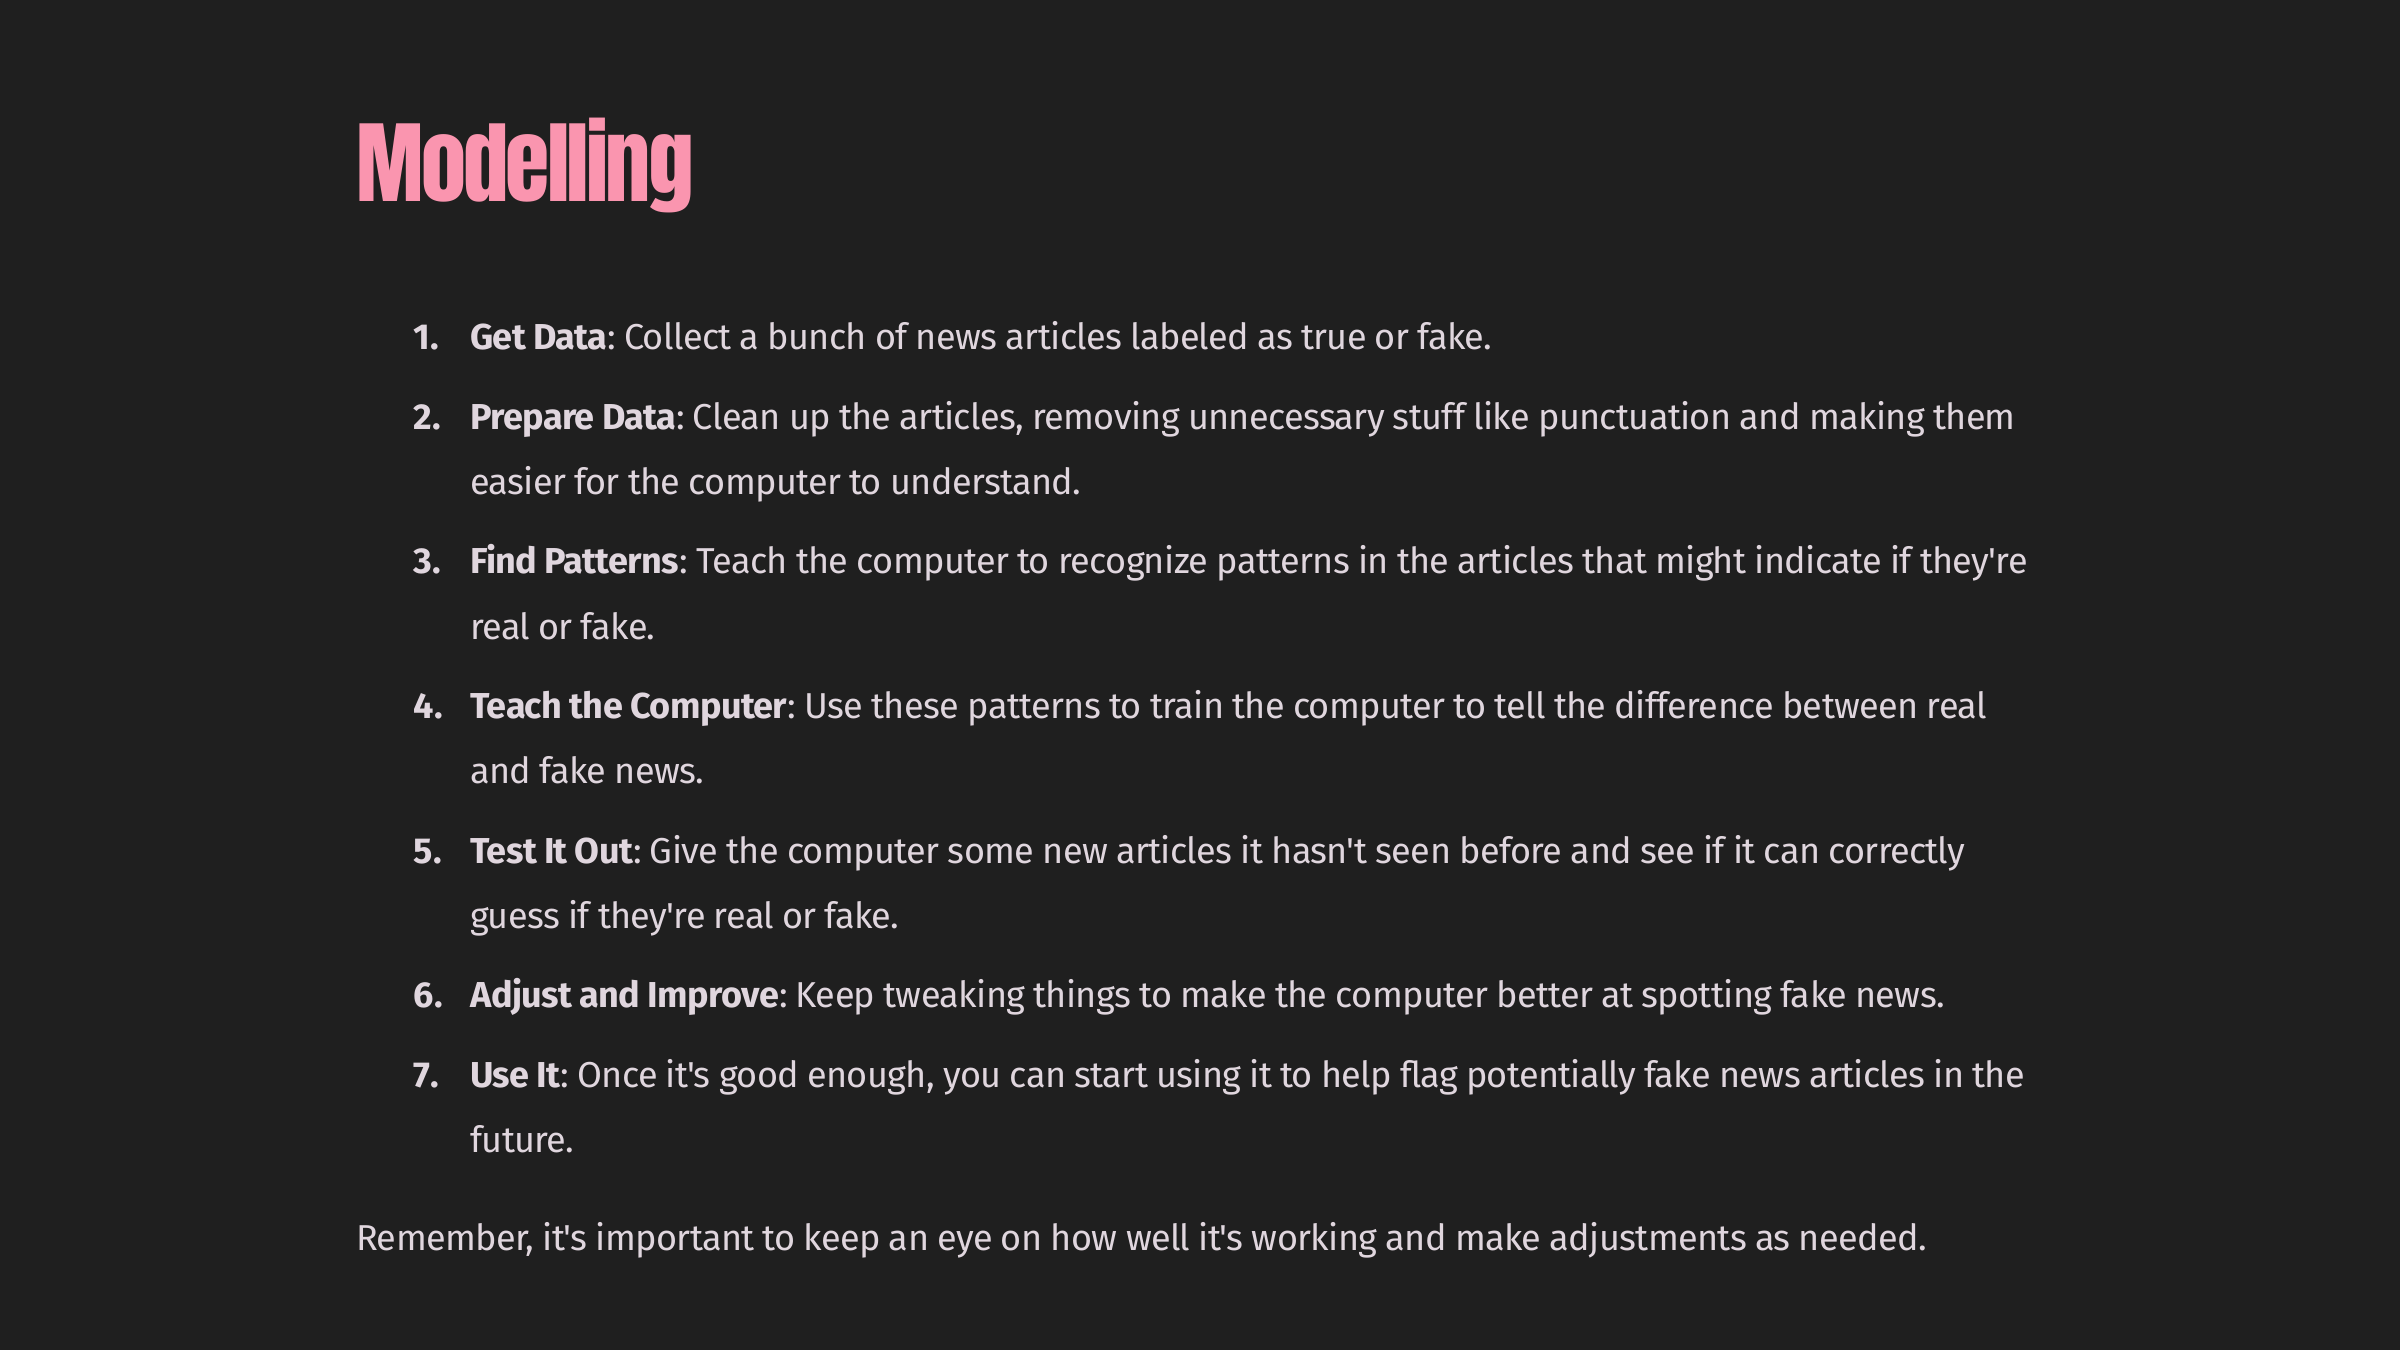

Modelling
Get Data: Collect a bunch of news articles labeled as true or fake.
Prepare Data: Clean up the articles, removing unnecessary stuff like punctuation and making them easier for the computer to understand.
Find Patterns: Teach the computer to recognize patterns in the articles that might indicate if they're real or fake.
Teach the Computer: Use these patterns to train the computer to tell the difference between real and fake news.
Test It Out: Give the computer some new articles it hasn't seen before and see if it can correctly guess if they're real or fake.
Adjust and Improve: Keep tweaking things to make the computer better at spotting fake news.
Use It: Once it's good enough, you can start using it to help flag potentially fake news articles in the future.
Remember, it's important to keep an eye on how well it's working and make adjustments as needed.